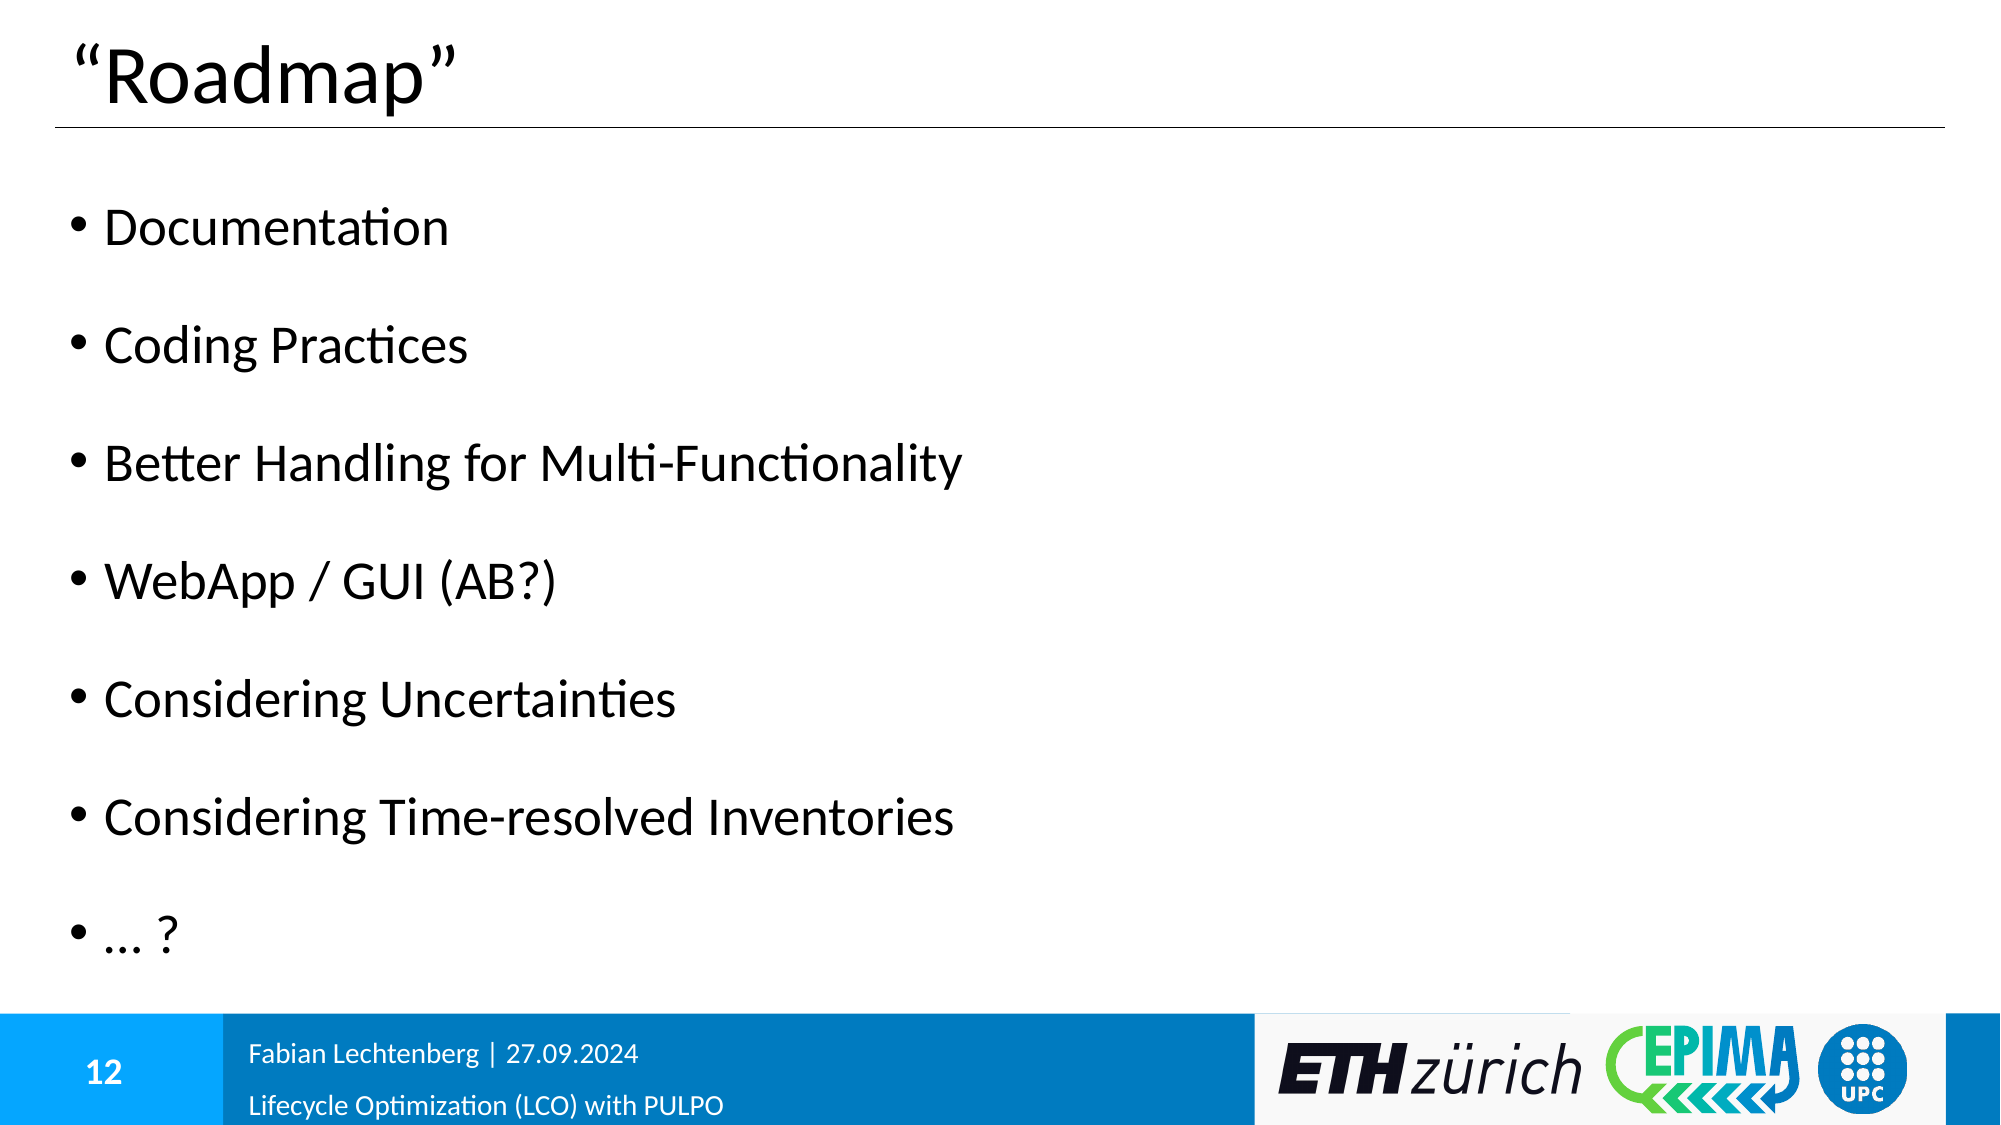

# “Roadmap”
Documentation
Coding Practices
Better Handling for Multi-Functionality
WebApp / GUI (AB?)
Considering Uncertainties
Considering Time-resolved Inventories
… ?

Fabian Lechtenberg | 27.09.2024
Lifecycle Optimization (LCO) with PULPO
12